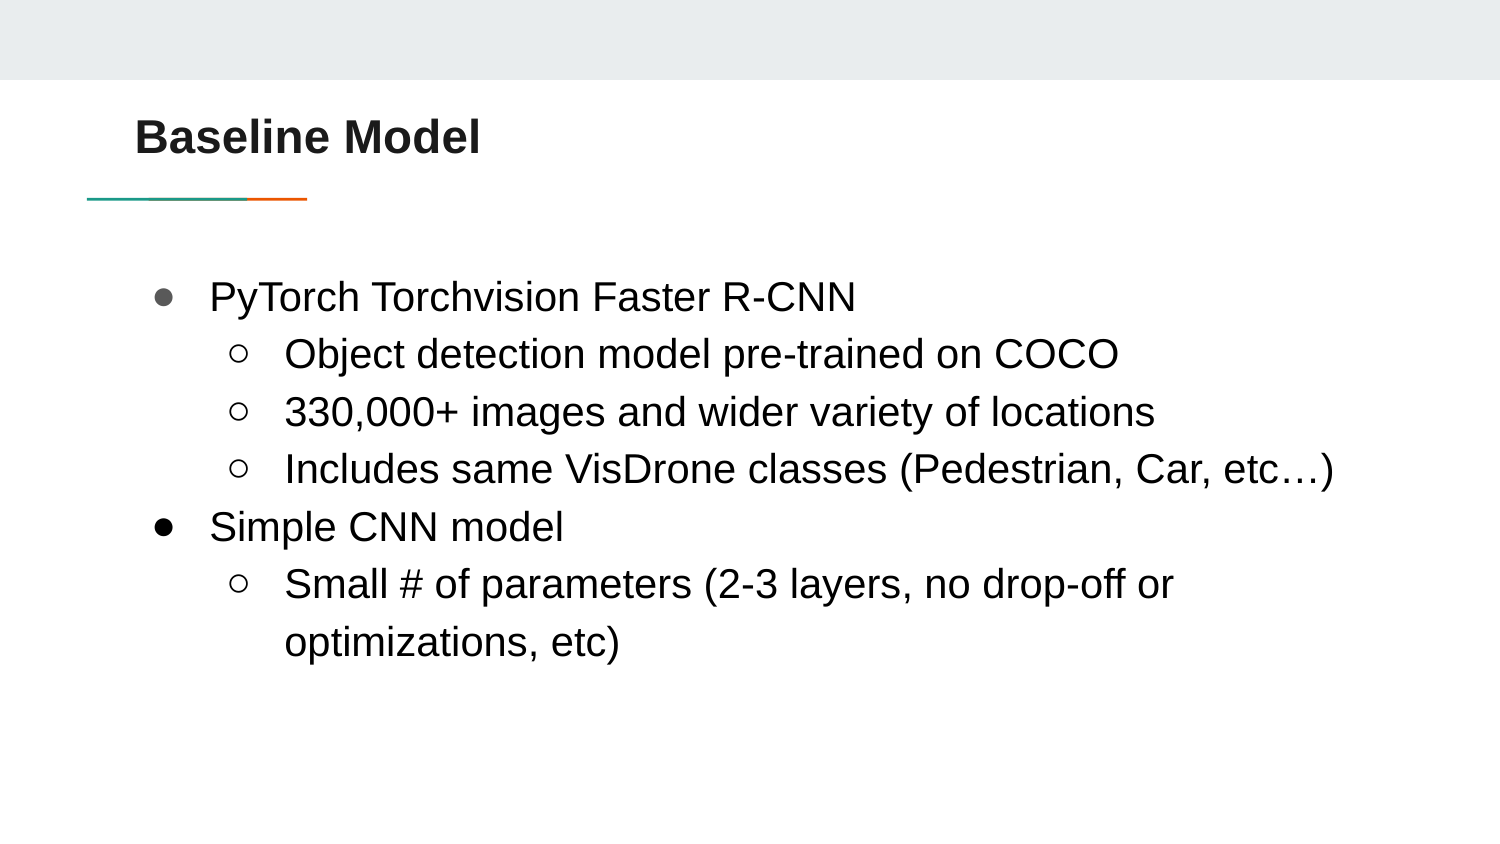

# Baseline Model
PyTorch Torchvision Faster R-CNN
Object detection model pre-trained on COCO
330,000+ images and wider variety of locations
Includes same VisDrone classes (Pedestrian, Car, etc…)
Simple CNN model
Small # of parameters (2-3 layers, no drop-off or optimizations, etc)